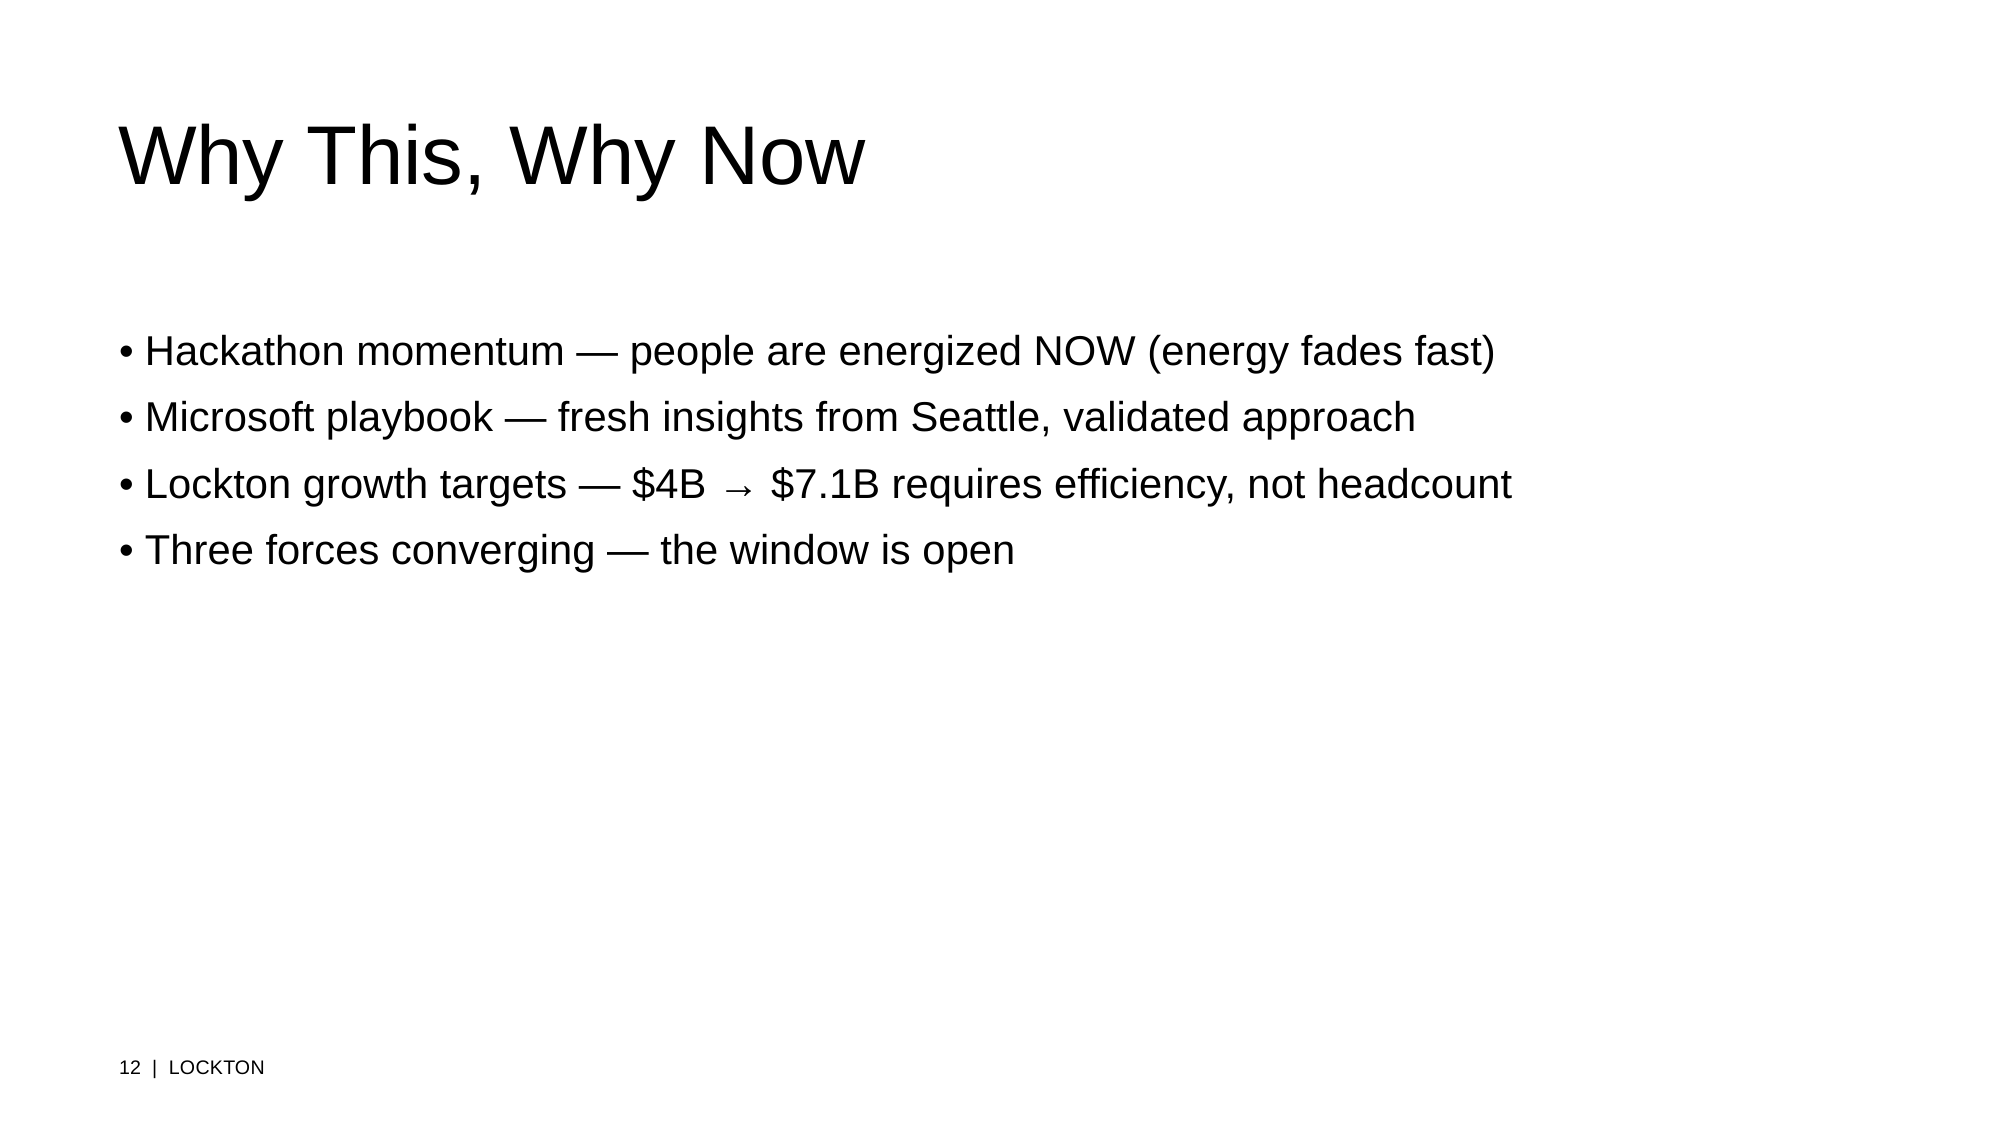

# Why This, Why Now
• Hackathon momentum — people are energized NOW (energy fades fast)
• Microsoft playbook — fresh insights from Seattle, validated approach
• Lockton growth targets — $4B → $7.1B requires efficiency, not headcount
• Three forces converging — the window is open